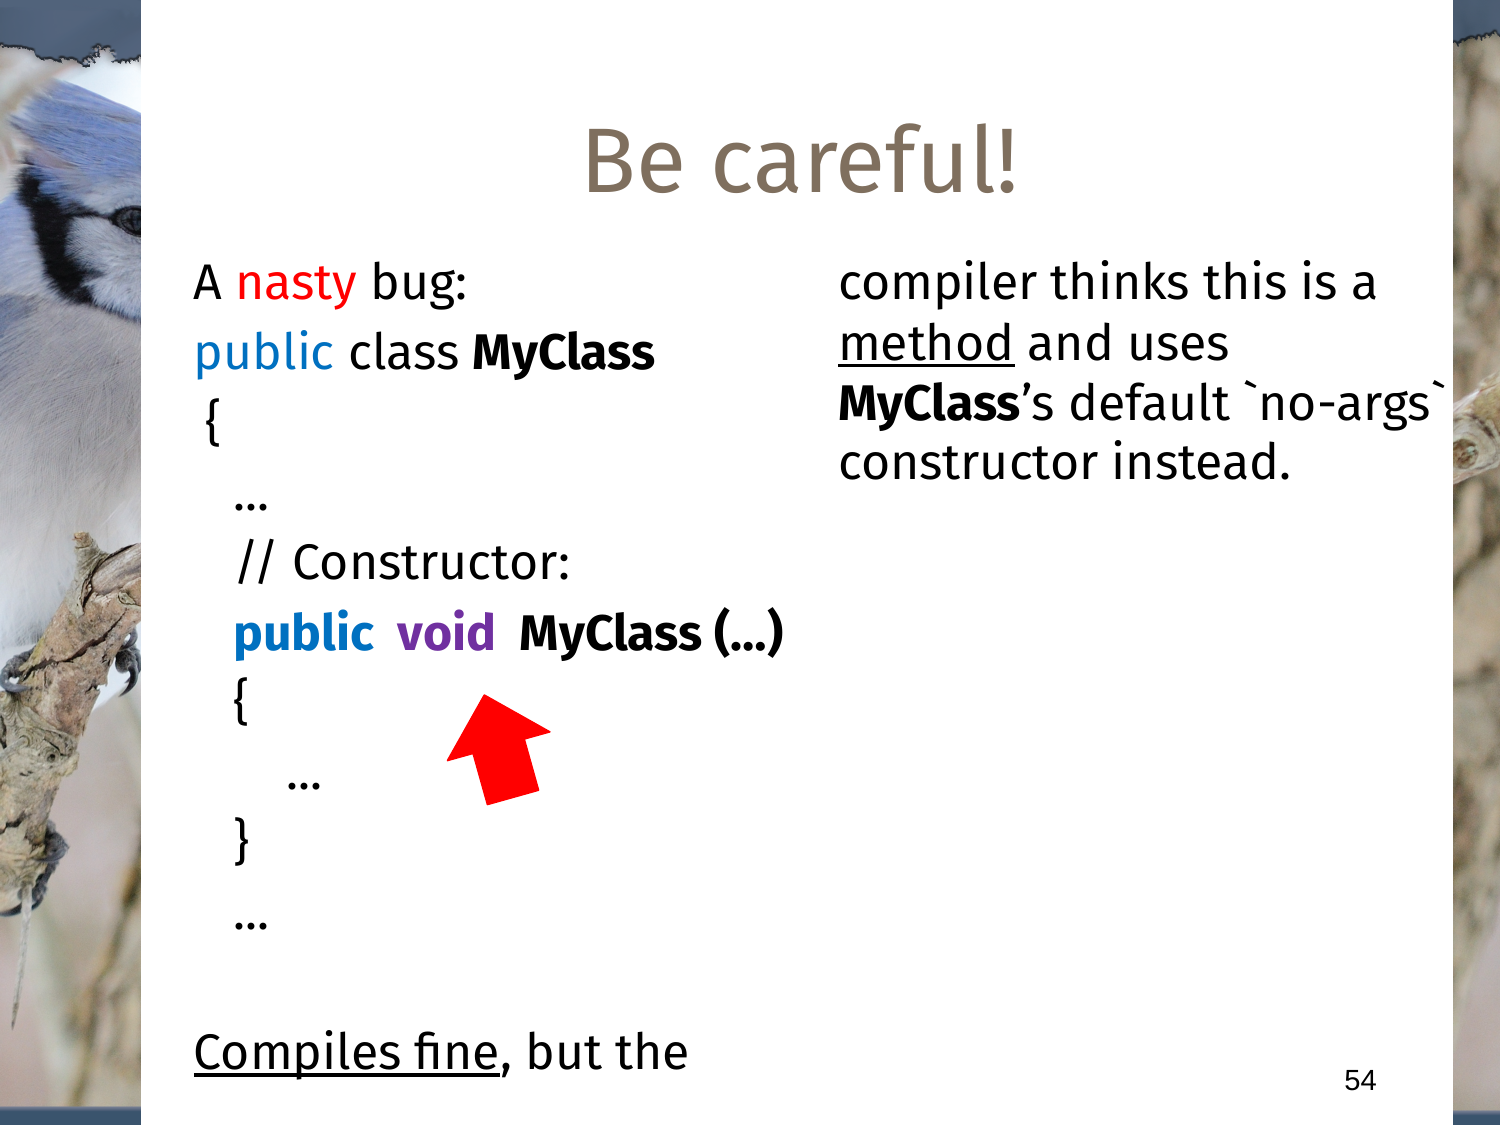

# Be careful!
A nasty bug:
public class MyClass
 {
   ...
   // Constructor:
   public  void  MyClass (…)
   {
       ...
   }
   ...

Compiles fine, but the compiler thinks this is a method and uses
MyClass’s default `no-args` constructor instead.